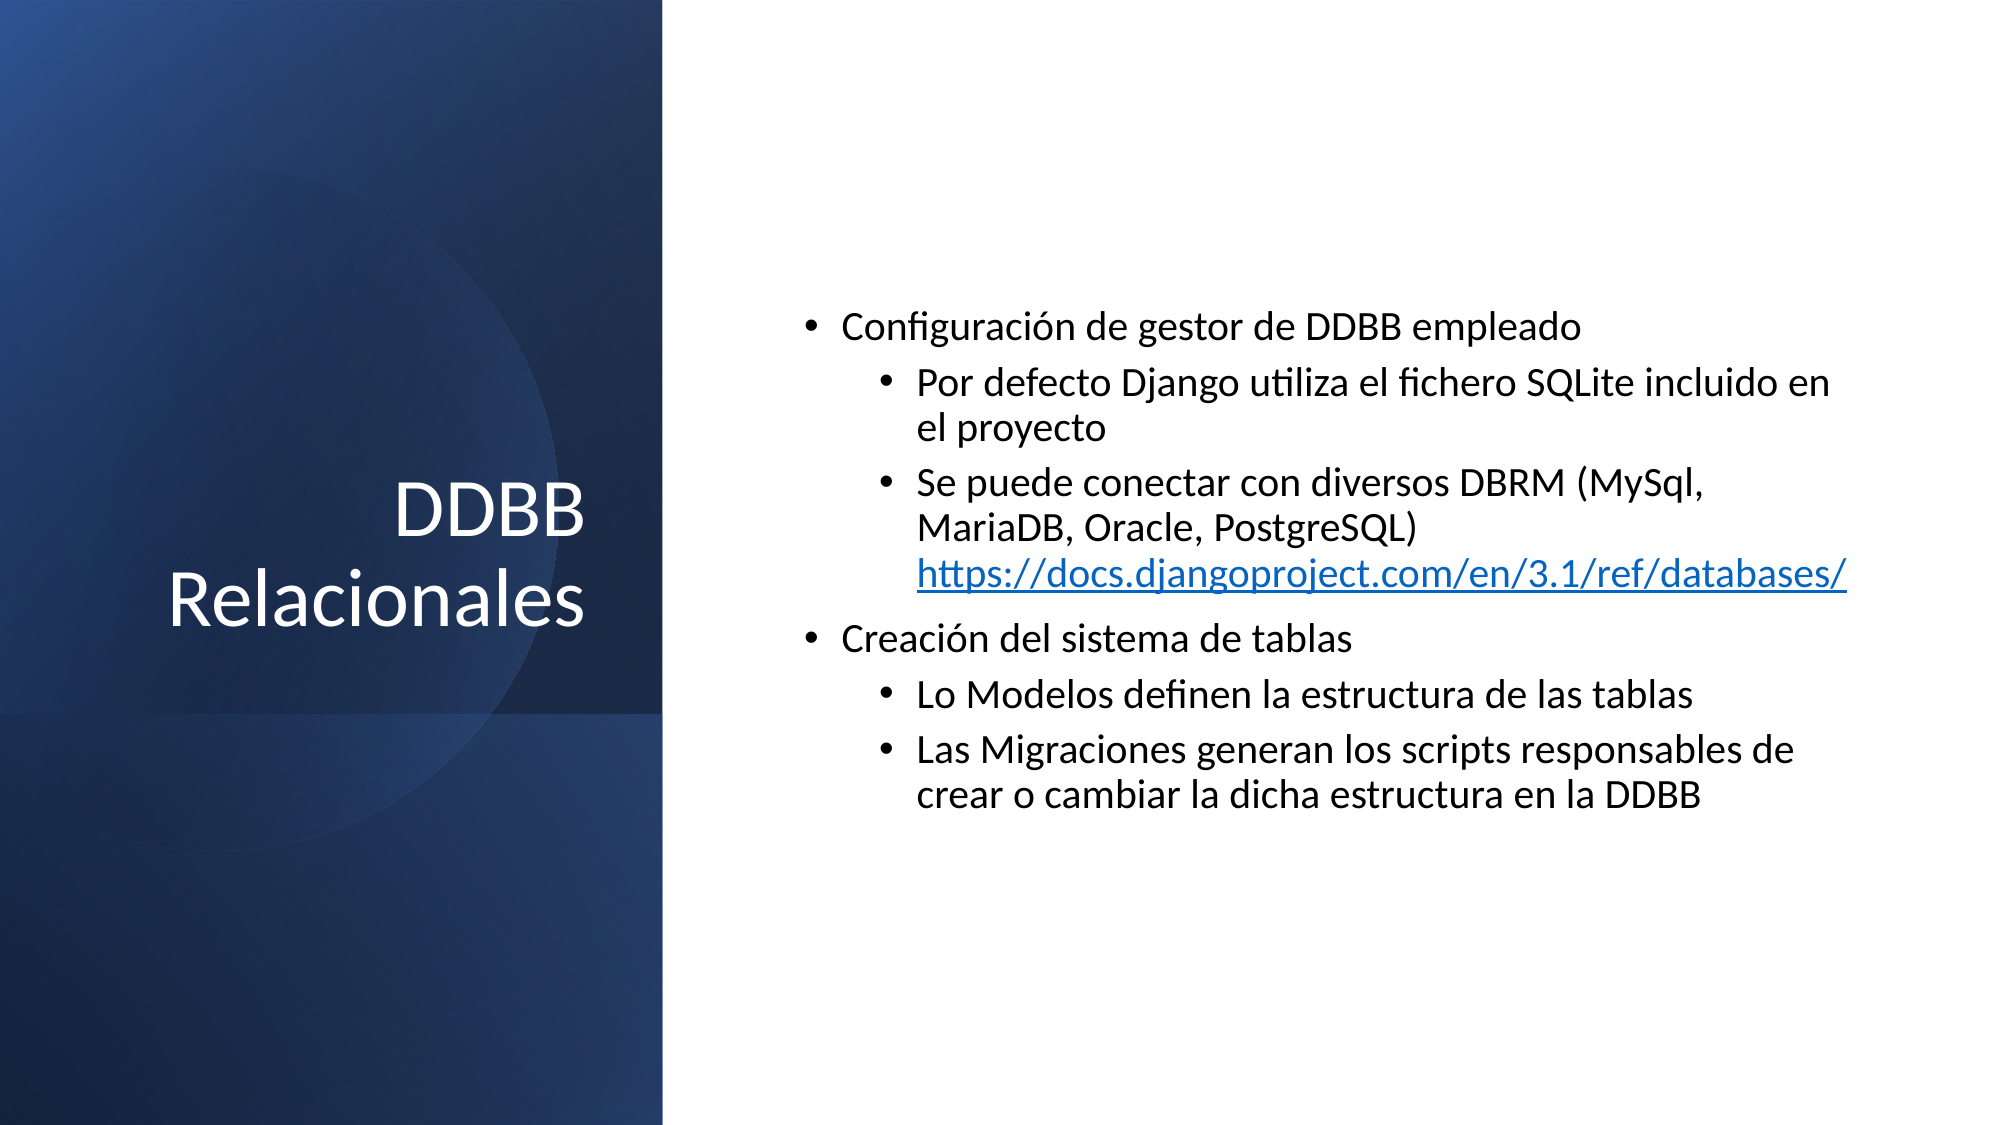

# DDBB Relacionales
Configuración de gestor de DDBB empleado
Por defecto Django utiliza el fichero SQLite incluido en el proyecto
Se puede conectar con diversos DBRM (MySql, MariaDB, Oracle, PostgreSQL)
https://docs.djangoproject.com/en/3.1/ref/databases/
Creación del sistema de tablas
Lo Modelos definen la estructura de las tablas
Las Migraciones generan los scripts responsables de crear o cambiar la dicha estructura en la DDBB